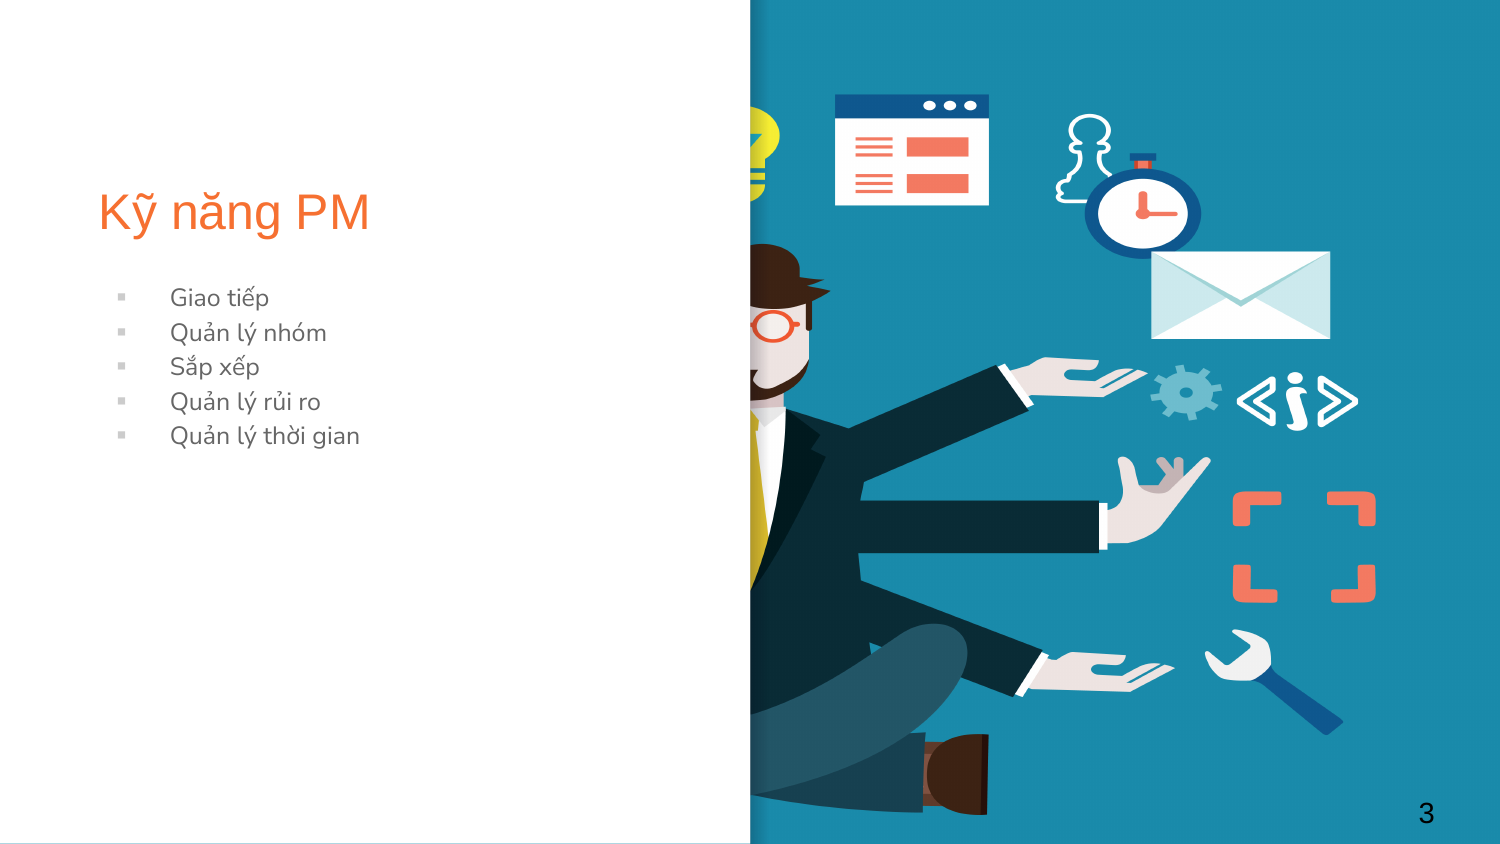

# Kỹ năng PM
Giao tiếp
Quản lý nhóm
Sắp xếp
Quản lý rủi ro
Quản lý thời gian

3